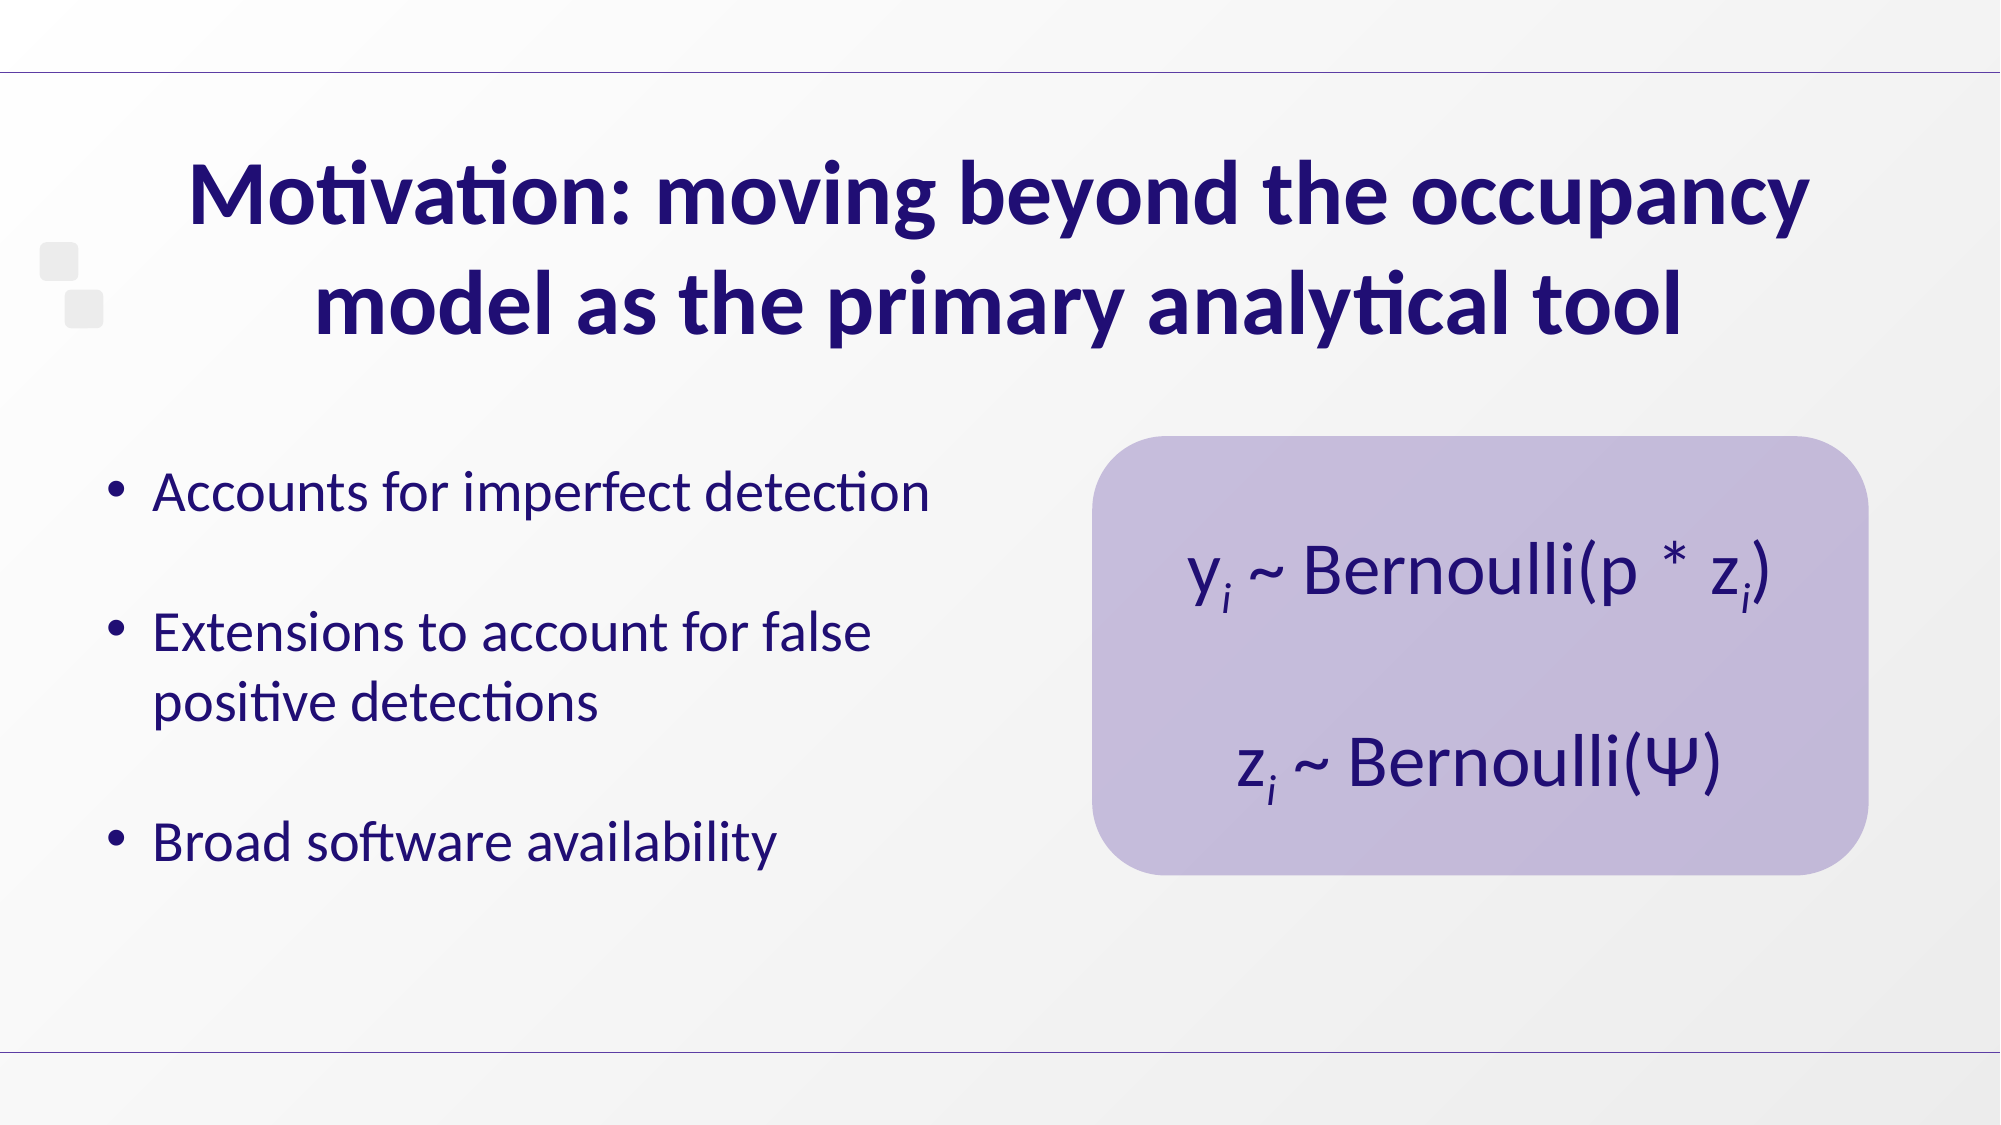

# Motivation: moving beyond the occupancy model as the primary analytical tool

Accounts for imperfect detection

Extensions to account for false positive detections

Broad software availability
yi ~ Bernoulli(p * zi)

zi ~ Bernoulli(Ψ)